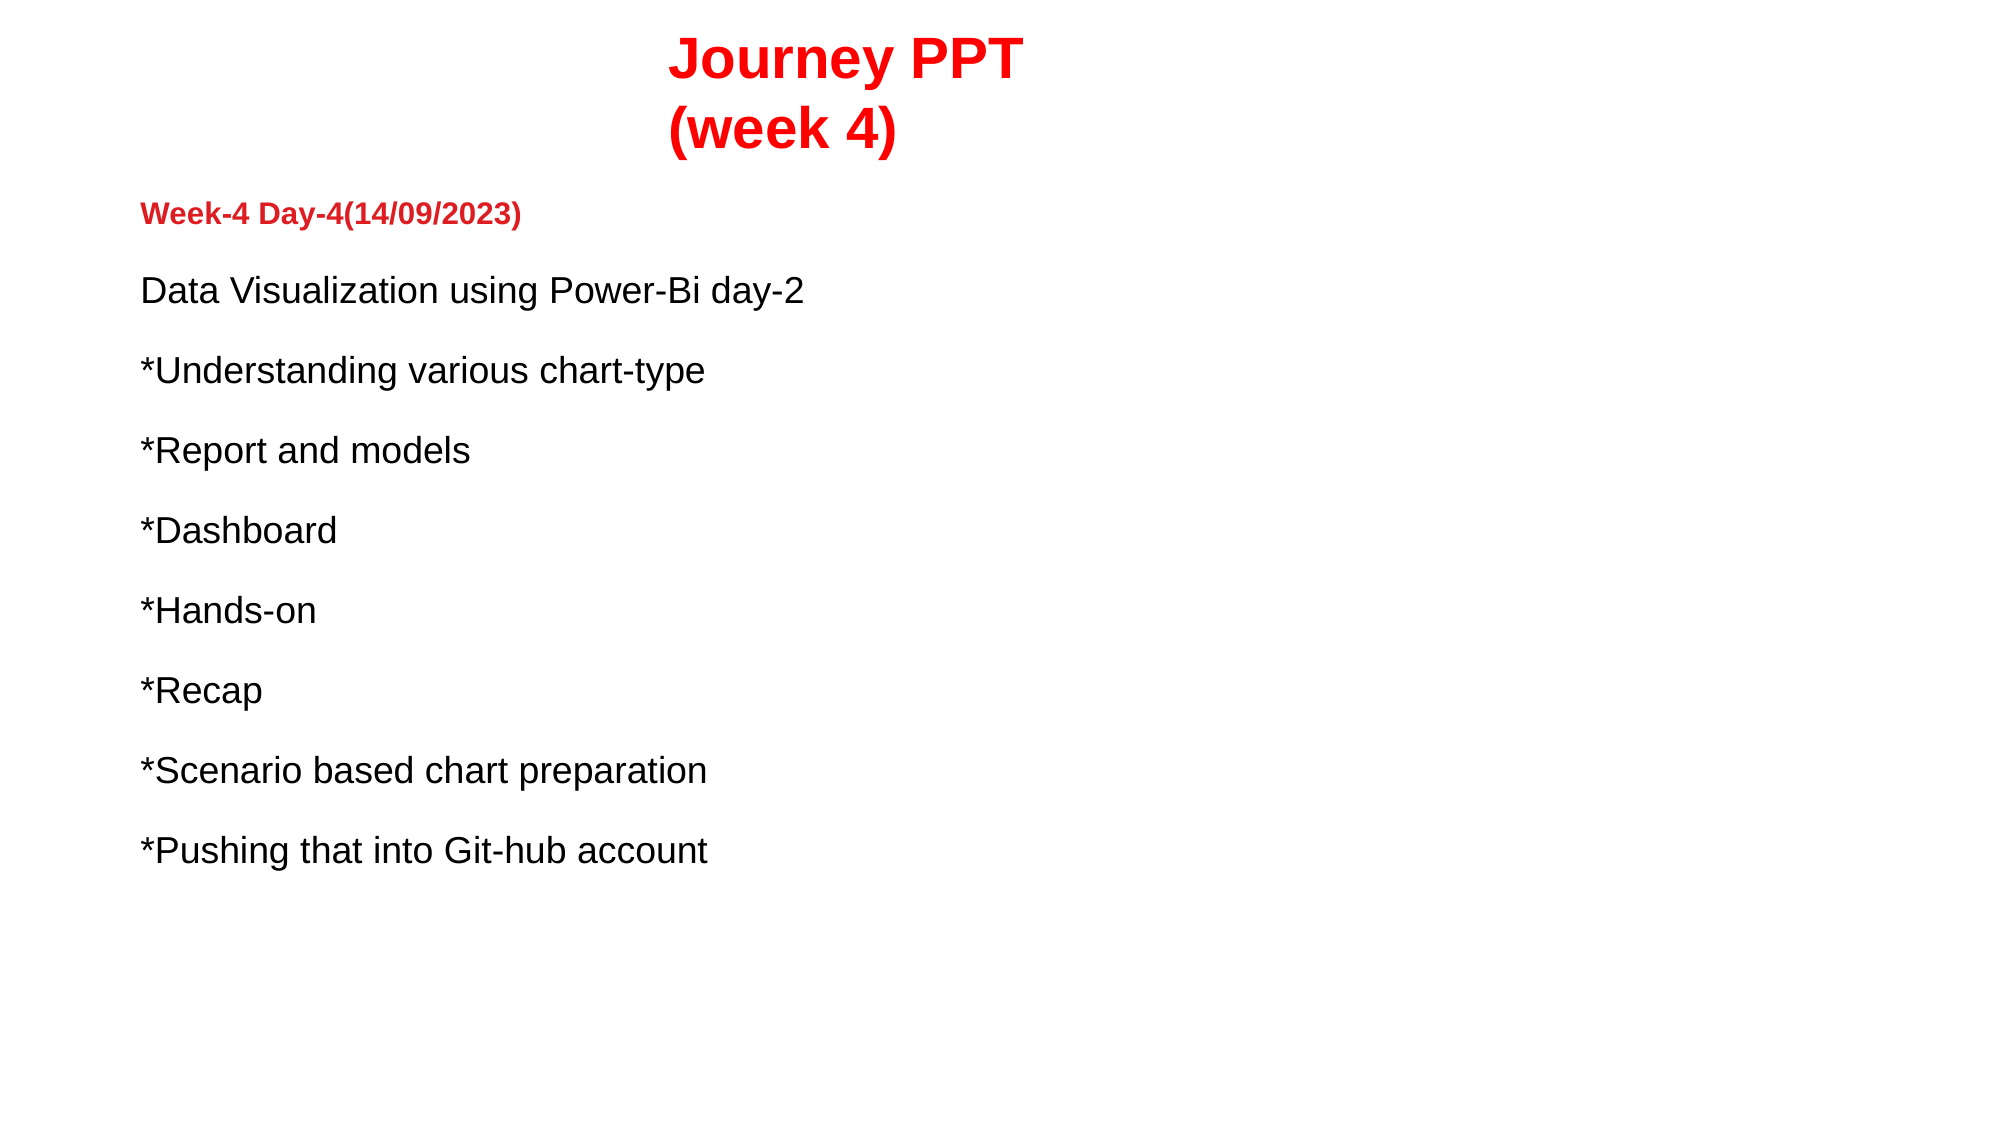

Journey PPT
(week 4)
Week-4 Day-4(14/09/2023)
Data Visualization using Power-Bi day-2
*Understanding various chart-type
*Report and models
*Dashboard
*Hands-on
*Recap
*Scenario based chart preparation
*Pushing that into Git-hub account